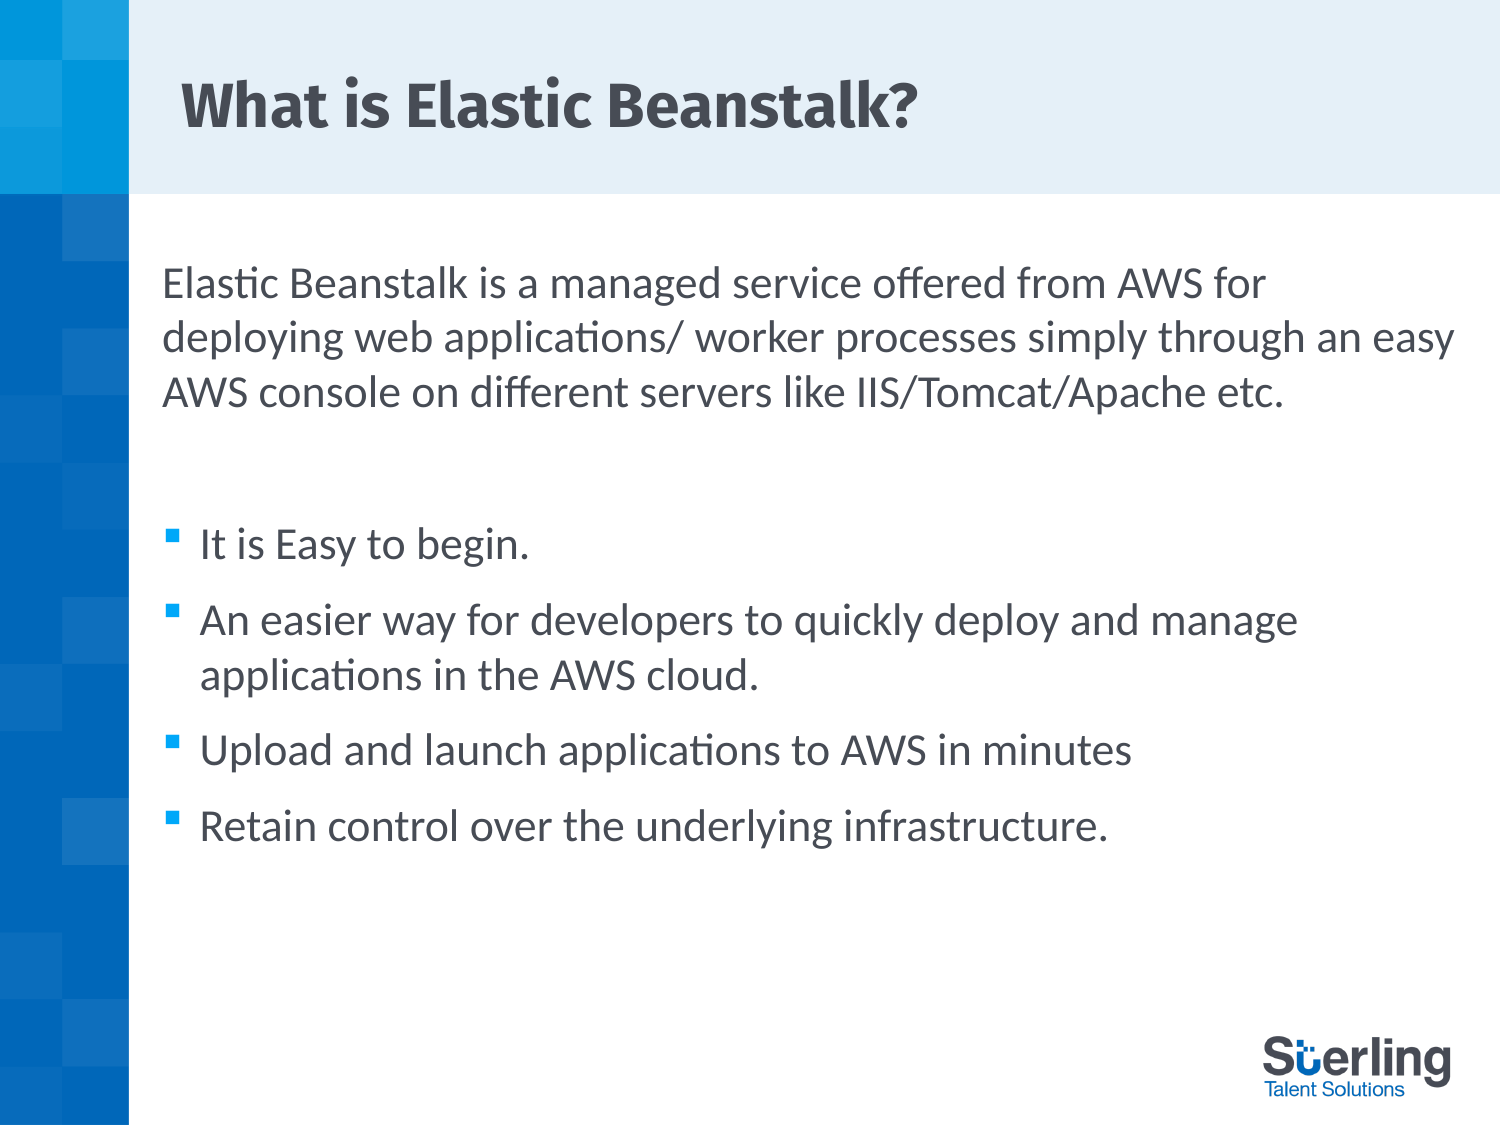

# What is Elastic Beanstalk?
Elastic Beanstalk is a managed service offered from AWS for deploying web applications/ worker processes simply through an easy AWS console on different servers like IIS/Tomcat/Apache etc.

It is Easy to begin.
An easier way for developers to quickly deploy and manage applications in the AWS cloud.
Upload and launch applications to AWS in minutes
Retain control over the underlying infrastructure.